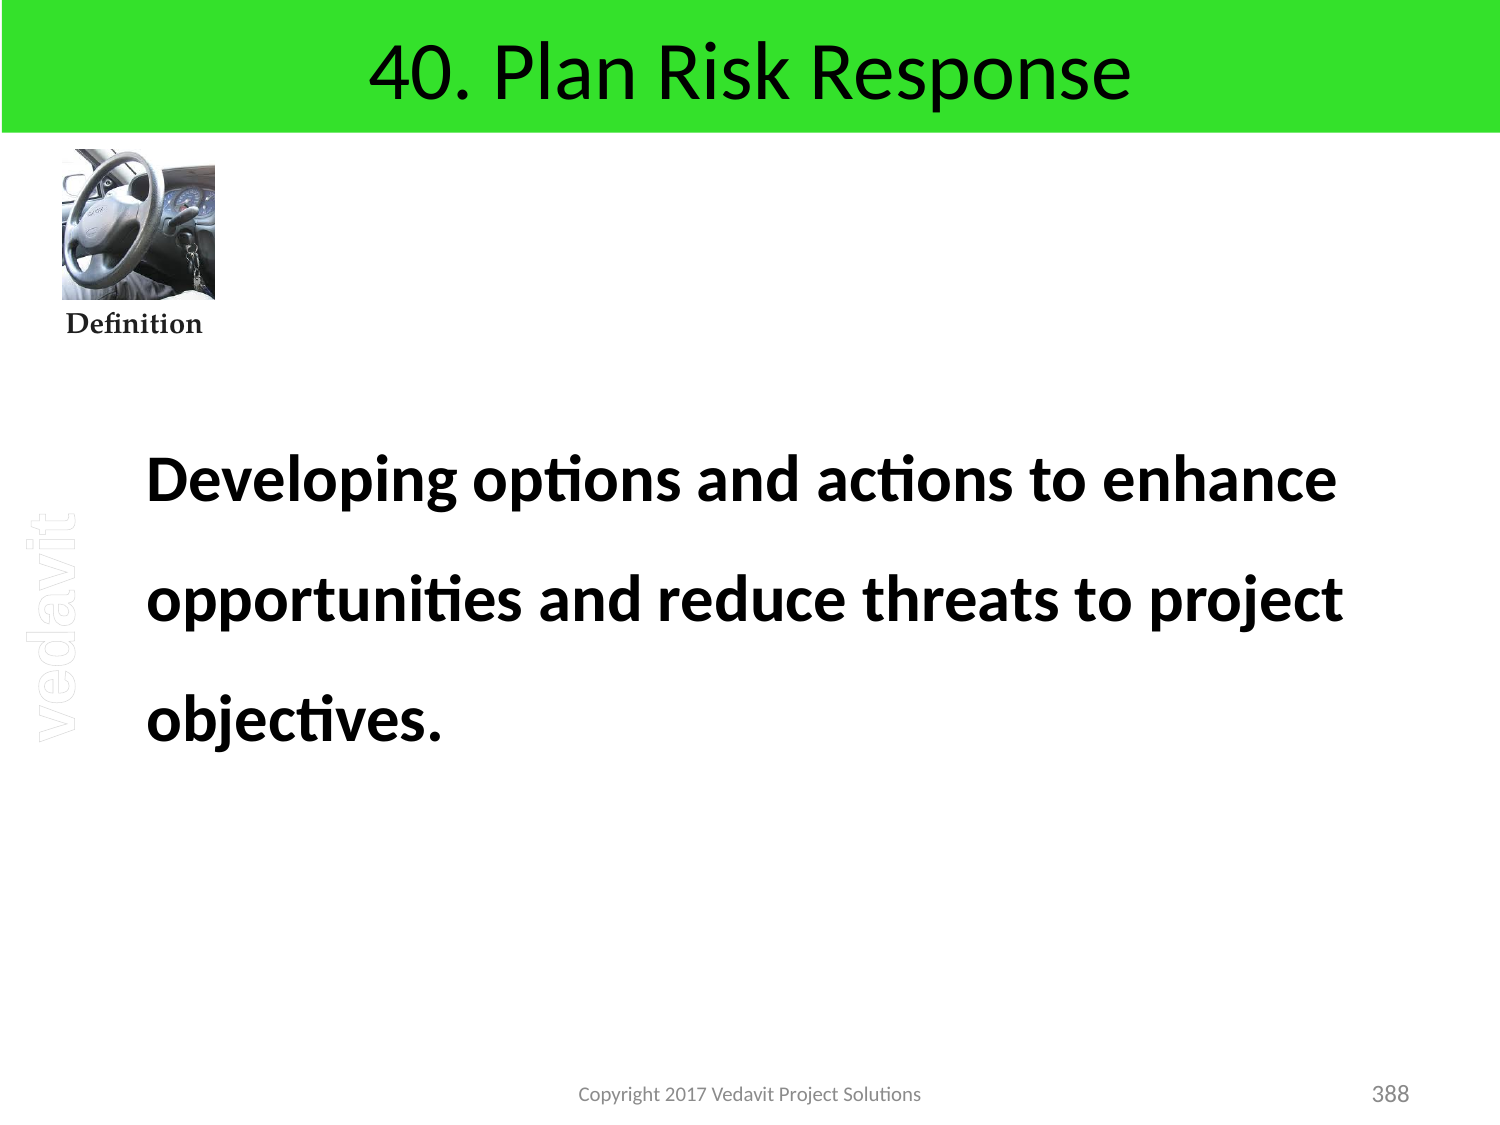

# 40. Plan Risk Response
	Developing options and actions to enhance opportunities and reduce threats to project objectives.

Copyright 2017 Vedavit Project Solutions
388